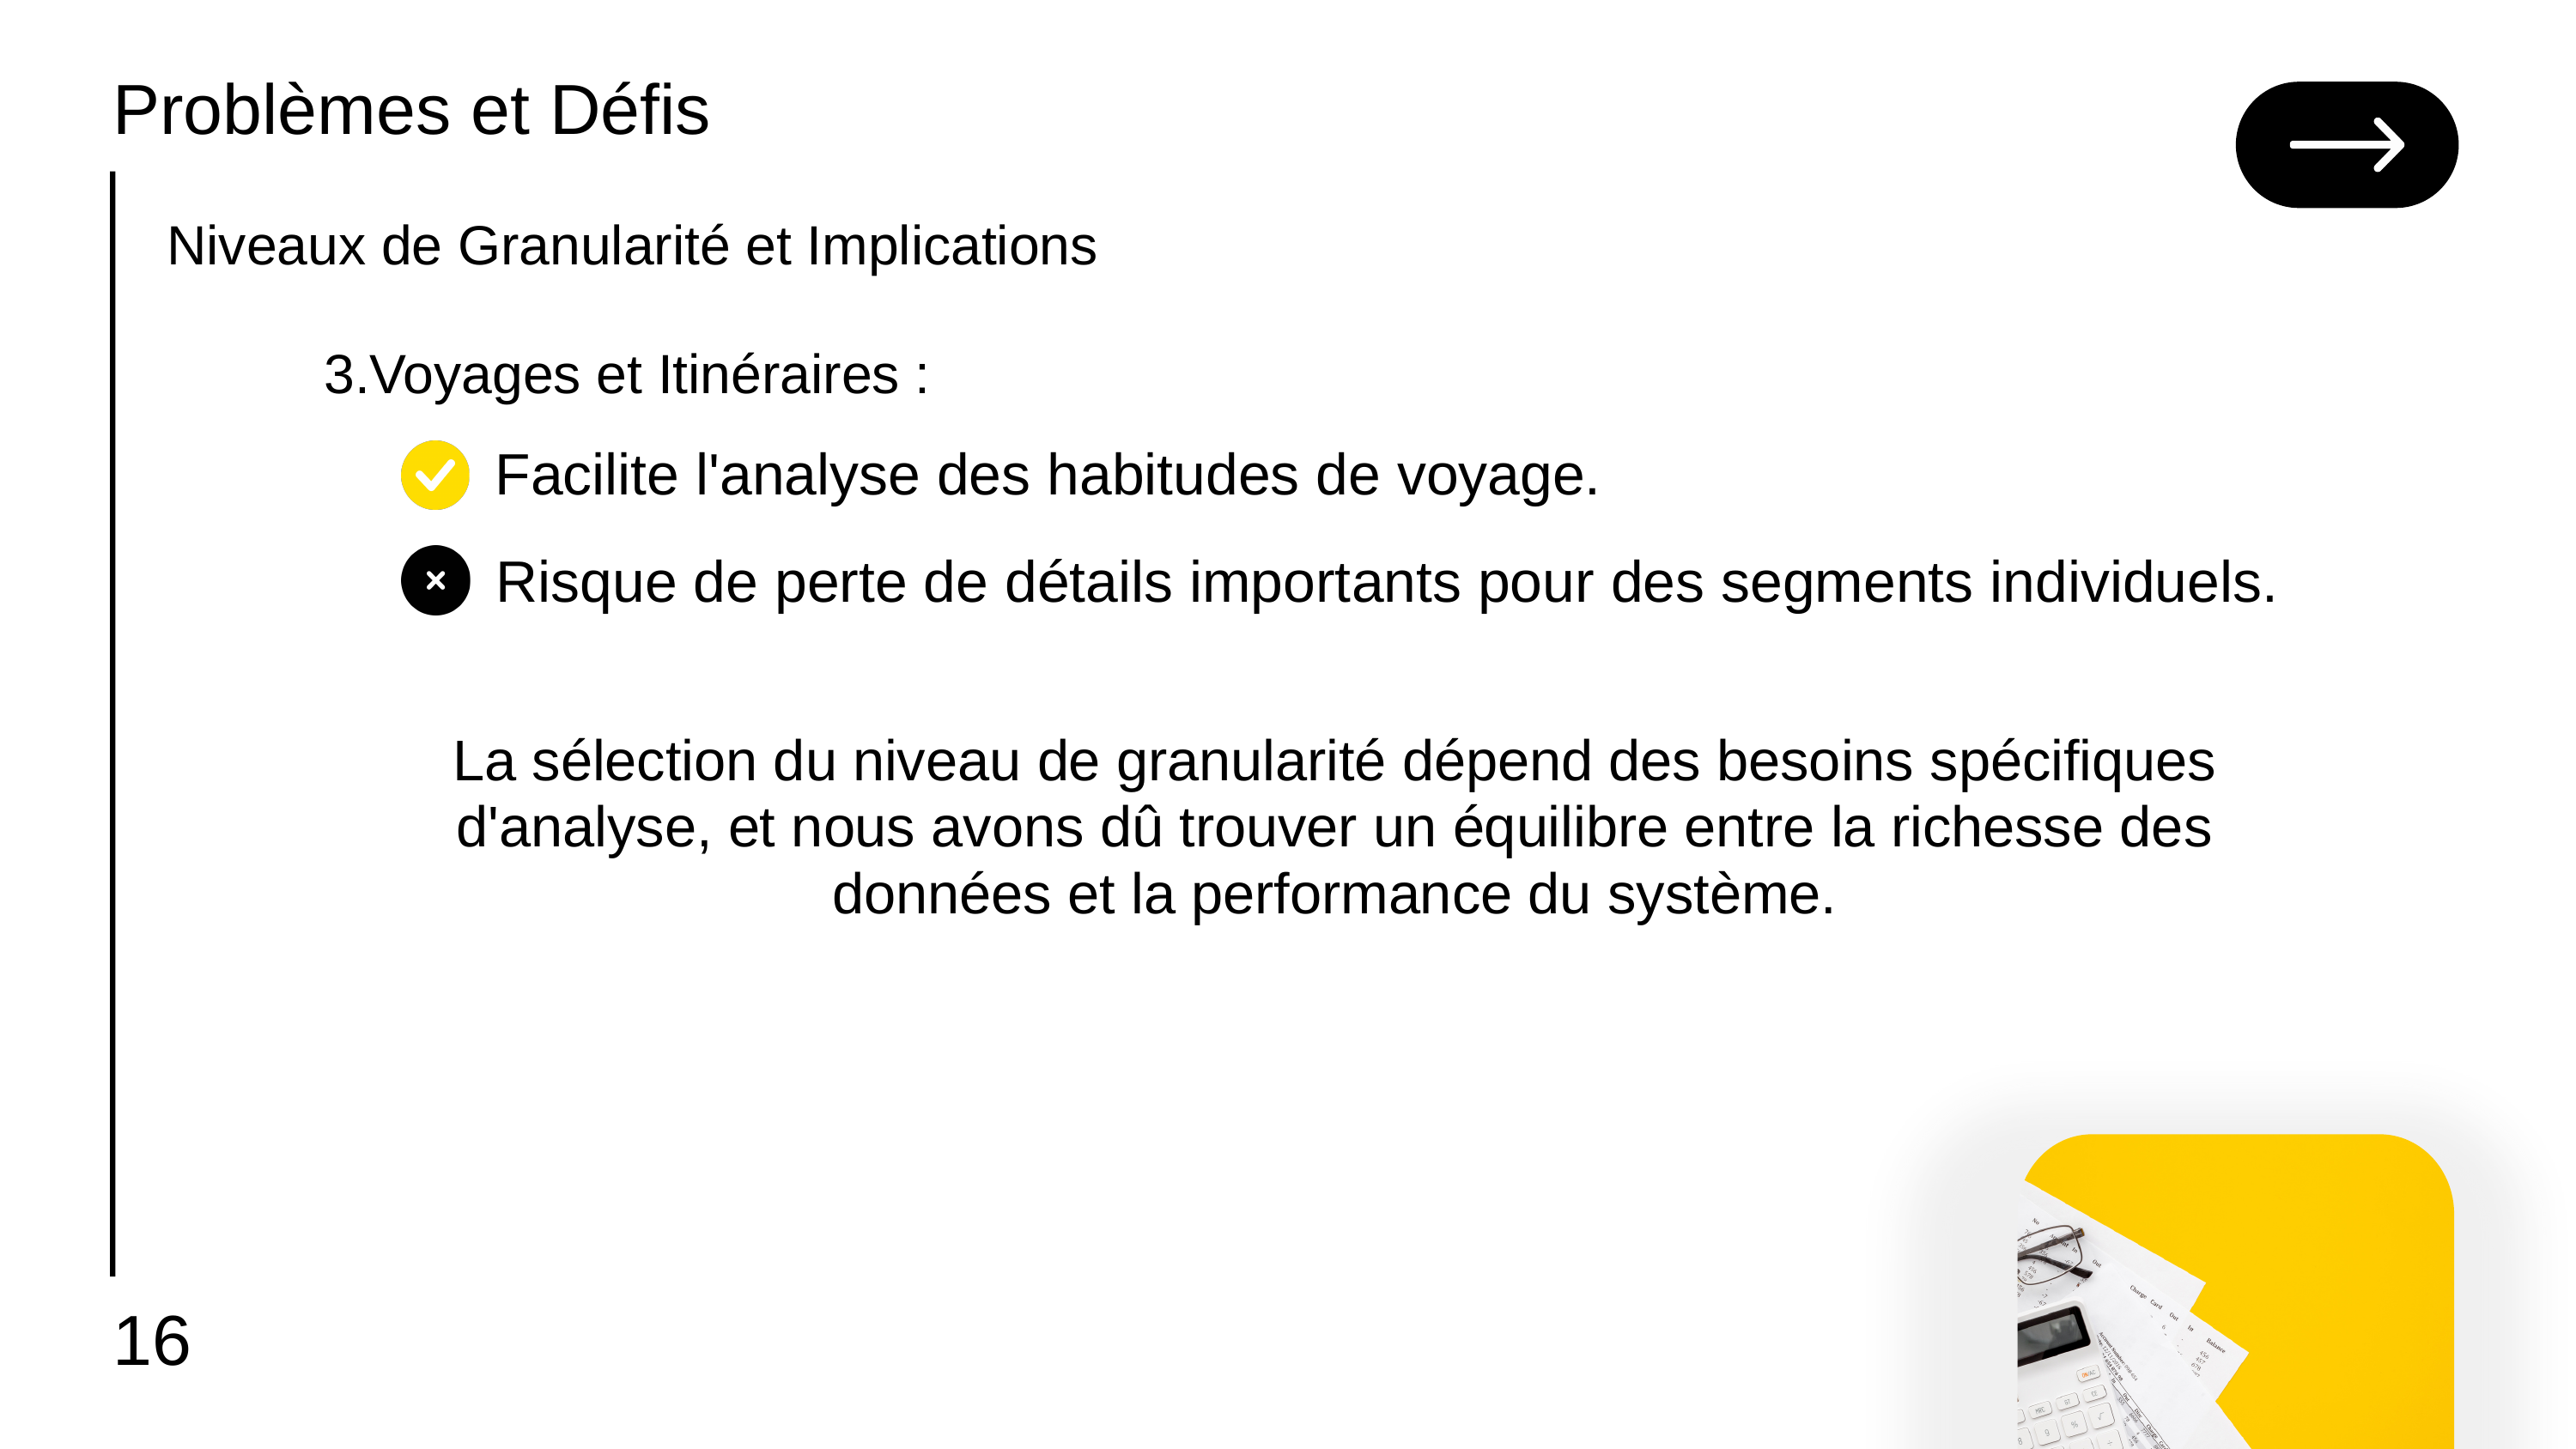

Problèmes et Défis

Niveaux de Granularité et Implications
   3.Voyages et Itinéraires :
Facilite l'analyse des habitudes de voyage.

Risque de perte de détails importants pour des segments individuels.
La sélection du niveau de granularité dépend des besoins spécifiques d'analyse, et nous avons dû trouver un équilibre entre la richesse des données et la performance du système.

16